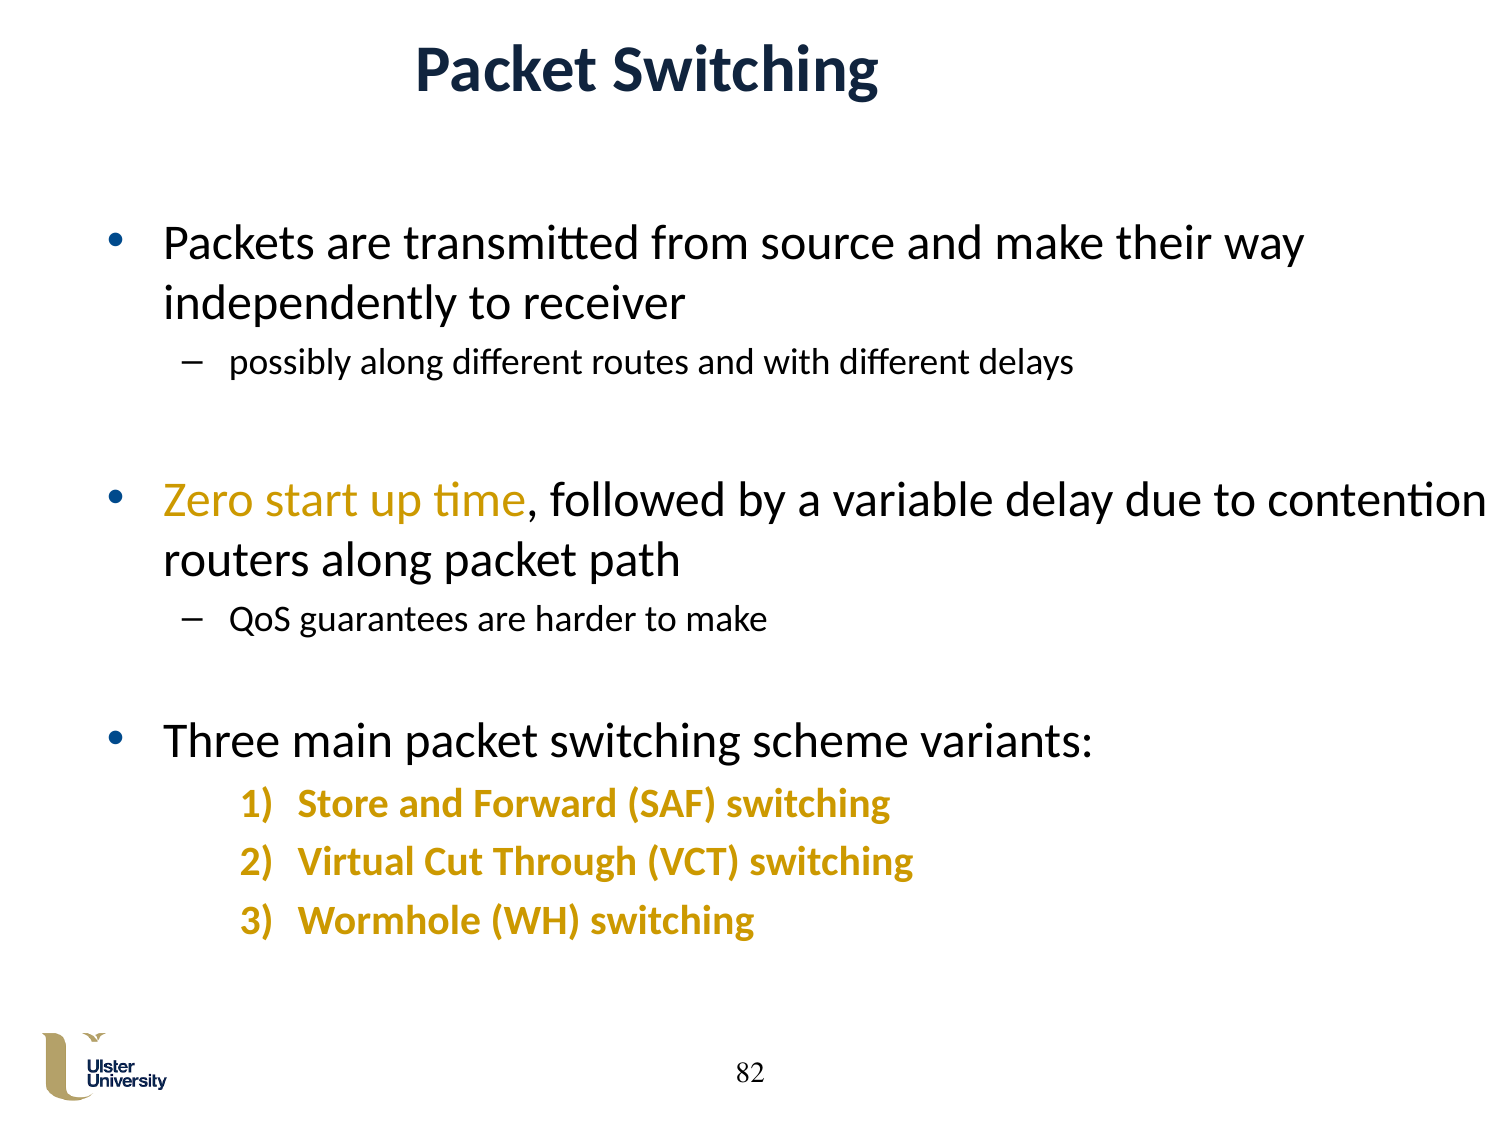

# Packet Switching
Packets are transmitted from source and make their way independently to receiver
possibly along different routes and with different delays

Zero start up time, followed by a variable delay due to contention in routers along packet path
QoS guarantees are harder to make

Three main packet switching scheme variants:
Store and Forward (SAF) switching
Virtual Cut Through (VCT) switching
Wormhole (WH) switching
82